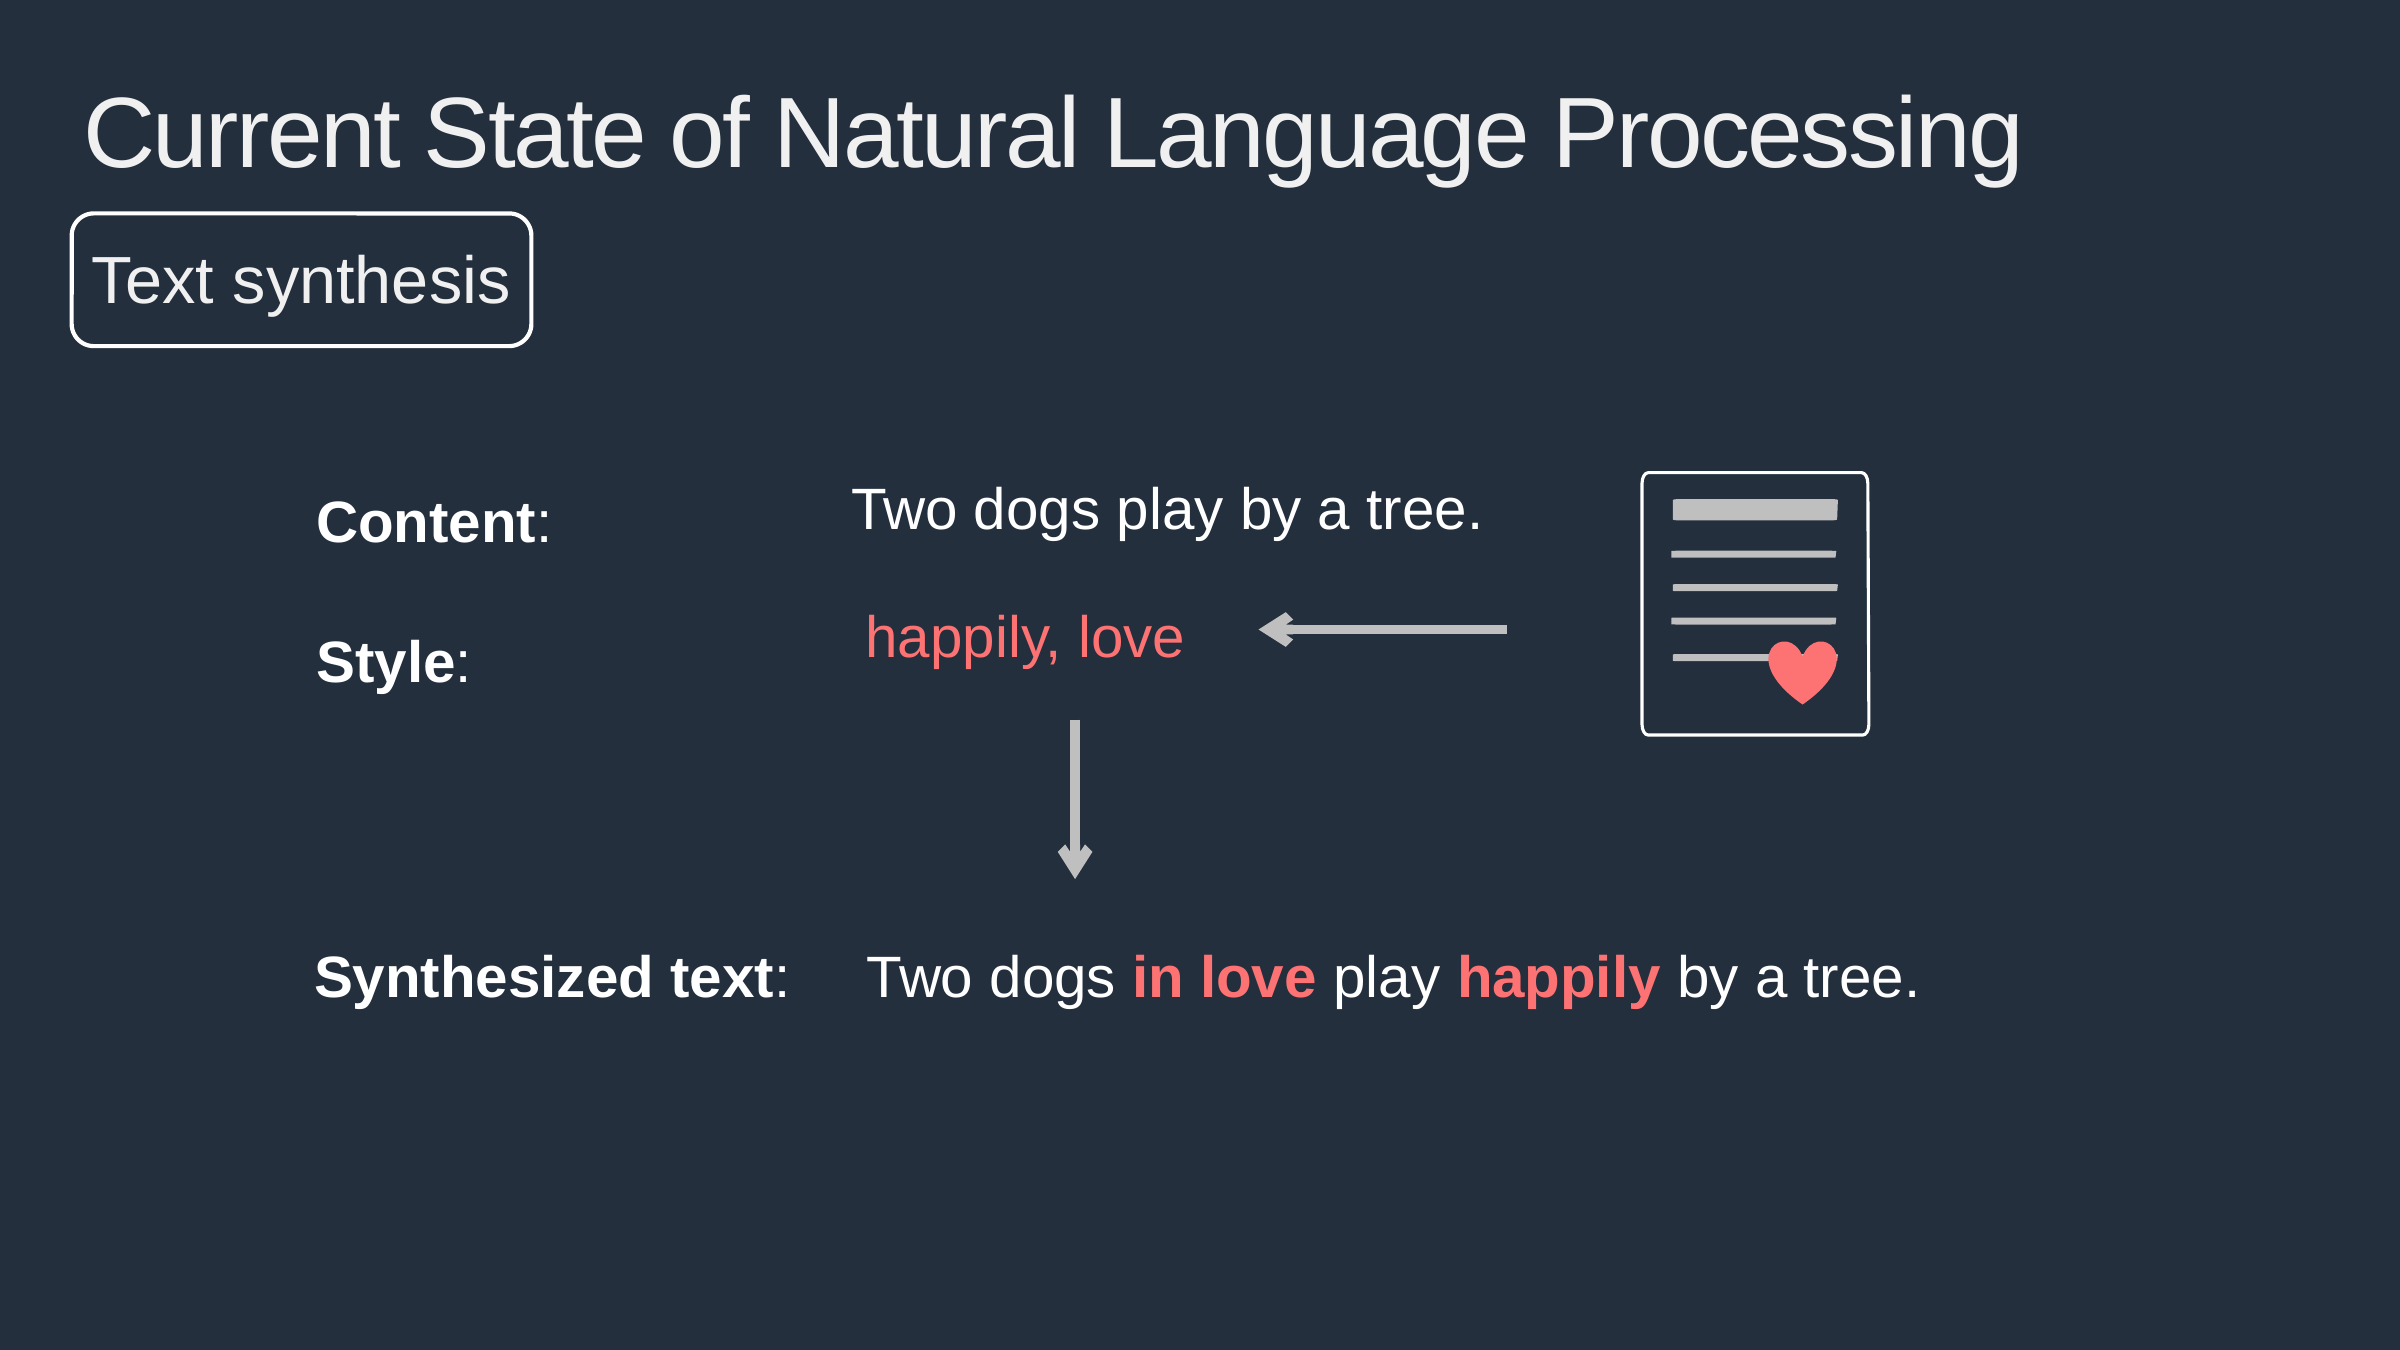

# Current State of Natural Language Processing

Text synthesis
Content:
Style:
Two dogs play by a tree.

happily, love
Synthesized text:
Two dogs in love play happily by a tree.